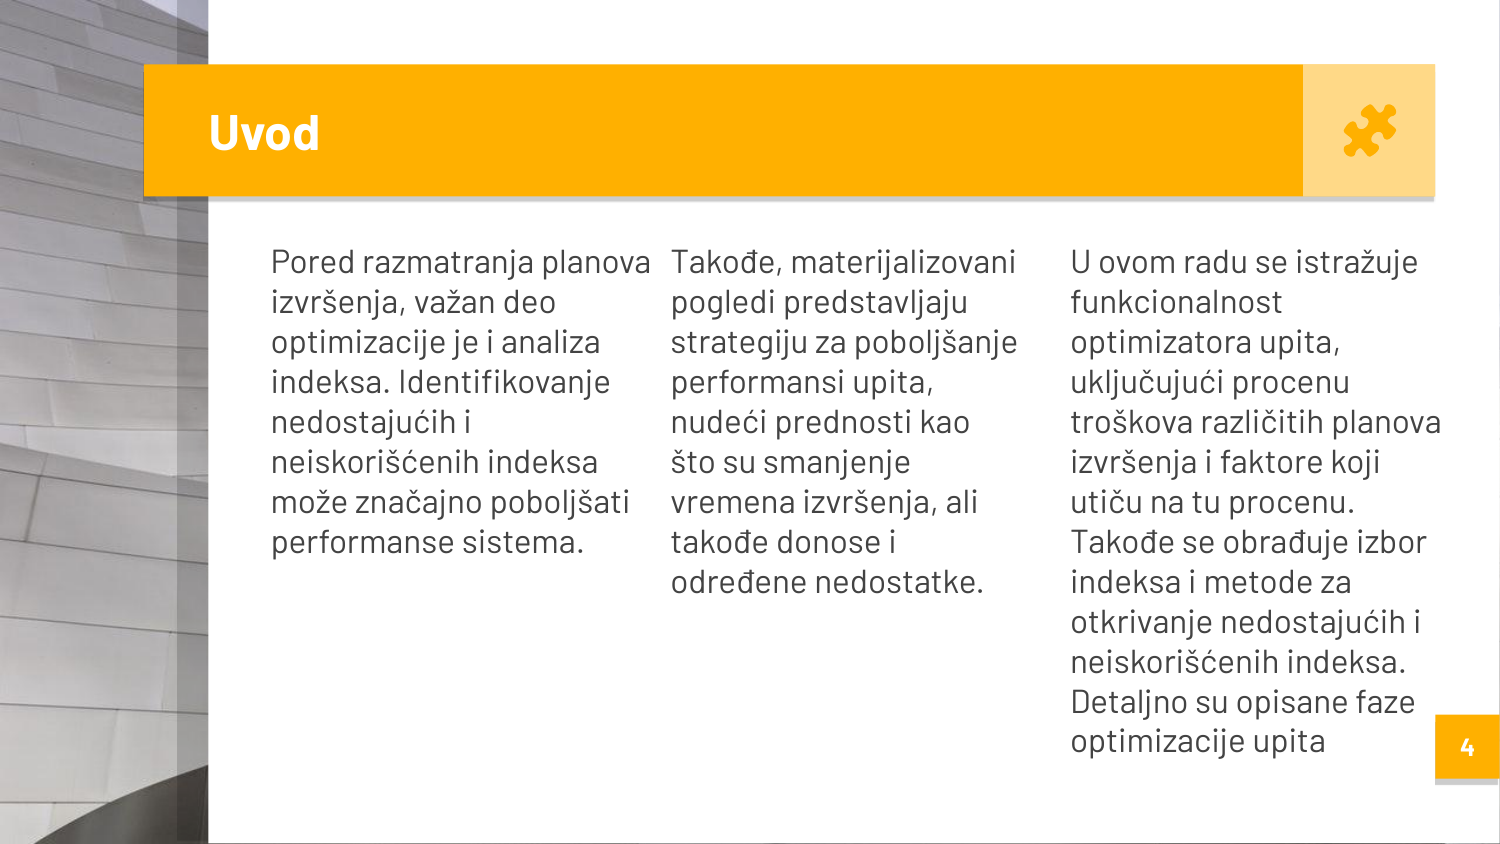

Uvod

Pored razmatranja planova izvršenja, važan deo optimizacije je i analiza indeksa. Identifikovanje nedostajućih i neiskorišćenih indeksa može značajno poboljšati performanse sistema.
Takođe, materijalizovani pogledi predstavljaju strategiju za poboljšanje performansi upita, nudeći prednosti kao što su smanjenje vremena izvršenja, ali takođe donose i određene nedostatke.
U ovom radu se istražuje funkcionalnost optimizatora upita, uključujući procenu troškova različitih planova izvršenja i faktore koji utiču na tu procenu. Takođe se obrađuje izbor indeksa i metode za otkrivanje nedostajućih i neiskorišćenih indeksa. Detaljno su opisane faze optimizacije upita

4